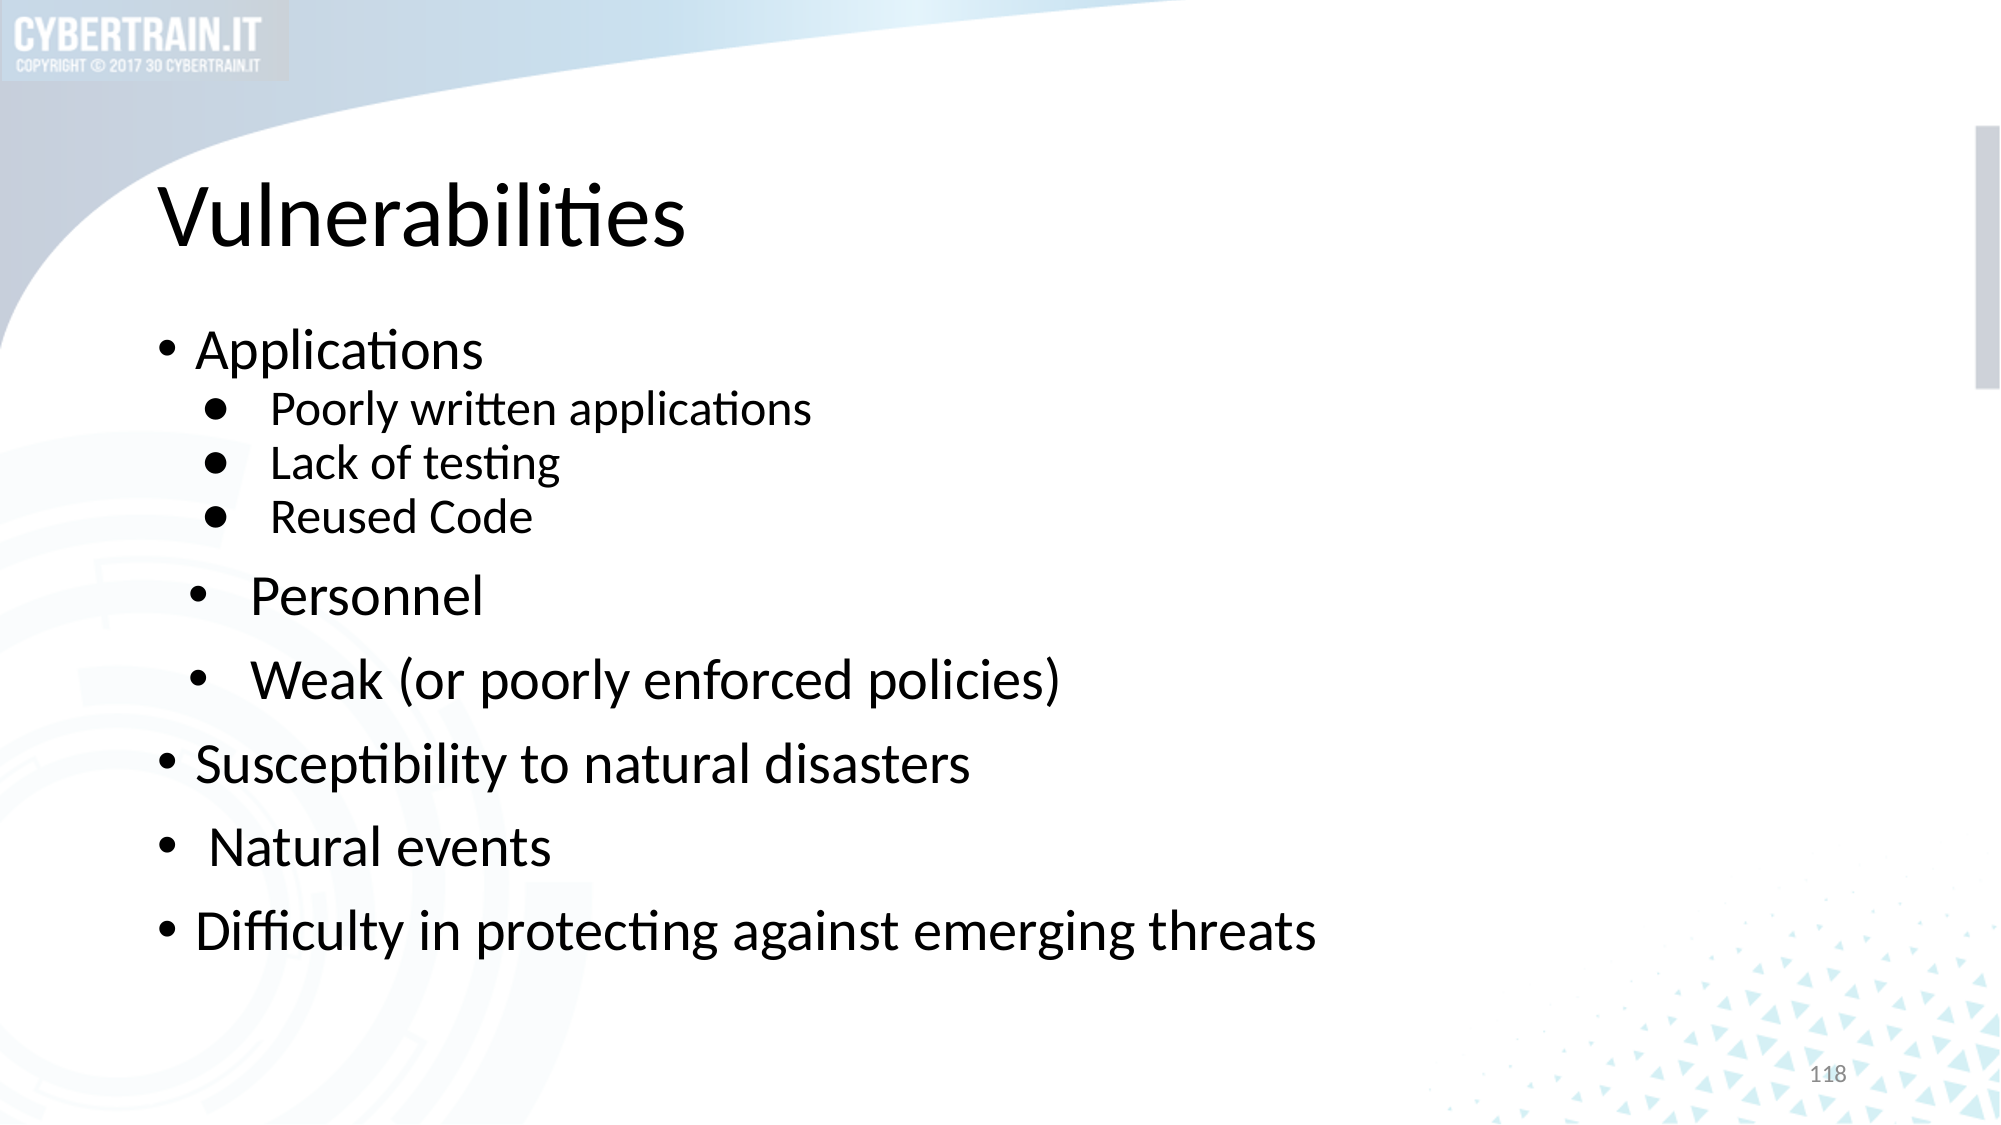

# Vulnerabilities
Applications
Poorly written applications
Lack of testing
Reused Code
Personnel
Weak (or poorly enforced policies)
Susceptibility to natural disasters
 Natural events
Difficulty in protecting against emerging threats

118